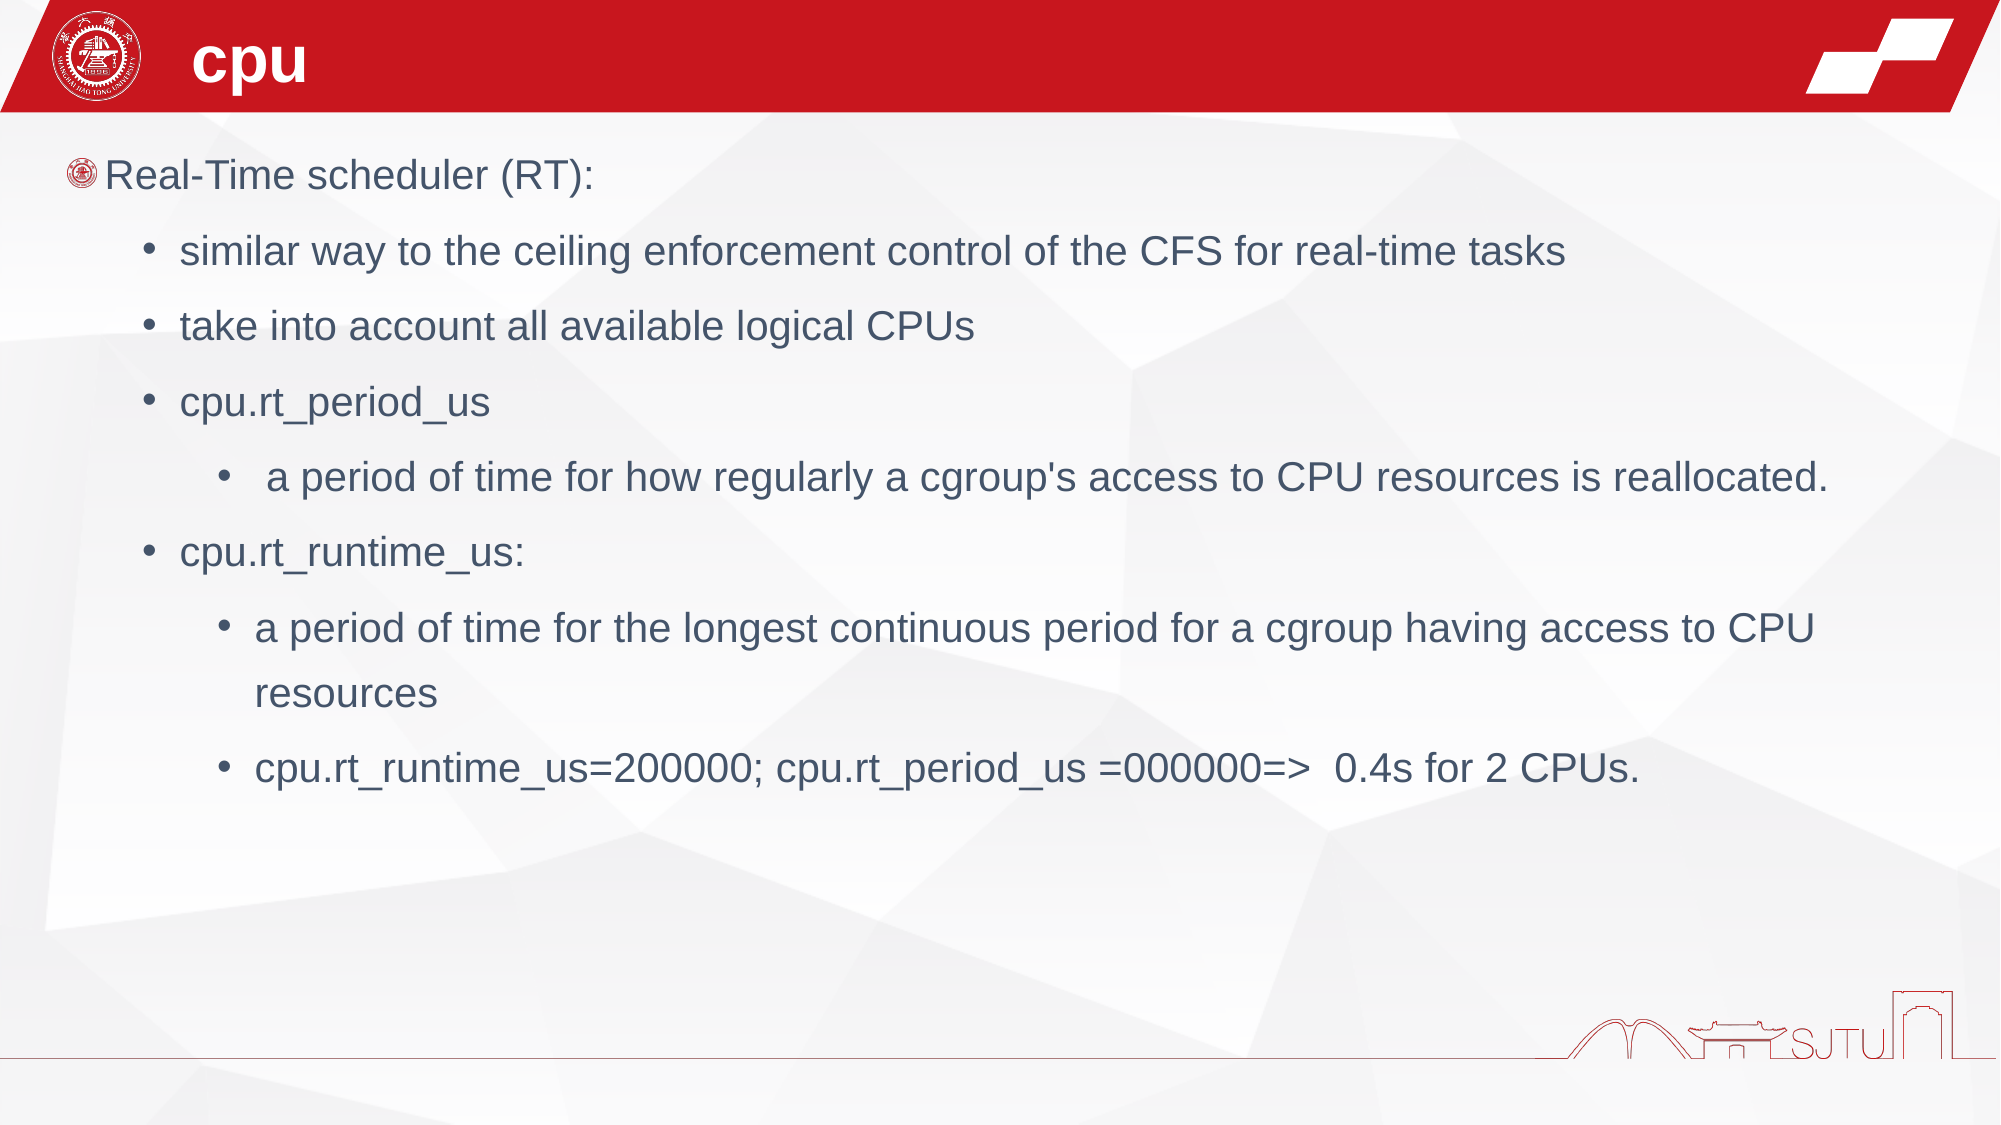

cpu
Real-Time scheduler (RT):
similar way to the ceiling enforcement control of the CFS for real-time tasks
take into account all available logical CPUs
cpu.rt_period_us
 a period of time for how regularly a cgroup's access to CPU resources is reallocated.
cpu.rt_runtime_us:
a period of time for the longest continuous period for a cgroup having access to CPU resources
cpu.rt_runtime_us=200000; cpu.rt_period_us =000000=>  0.4s for 2 CPUs.